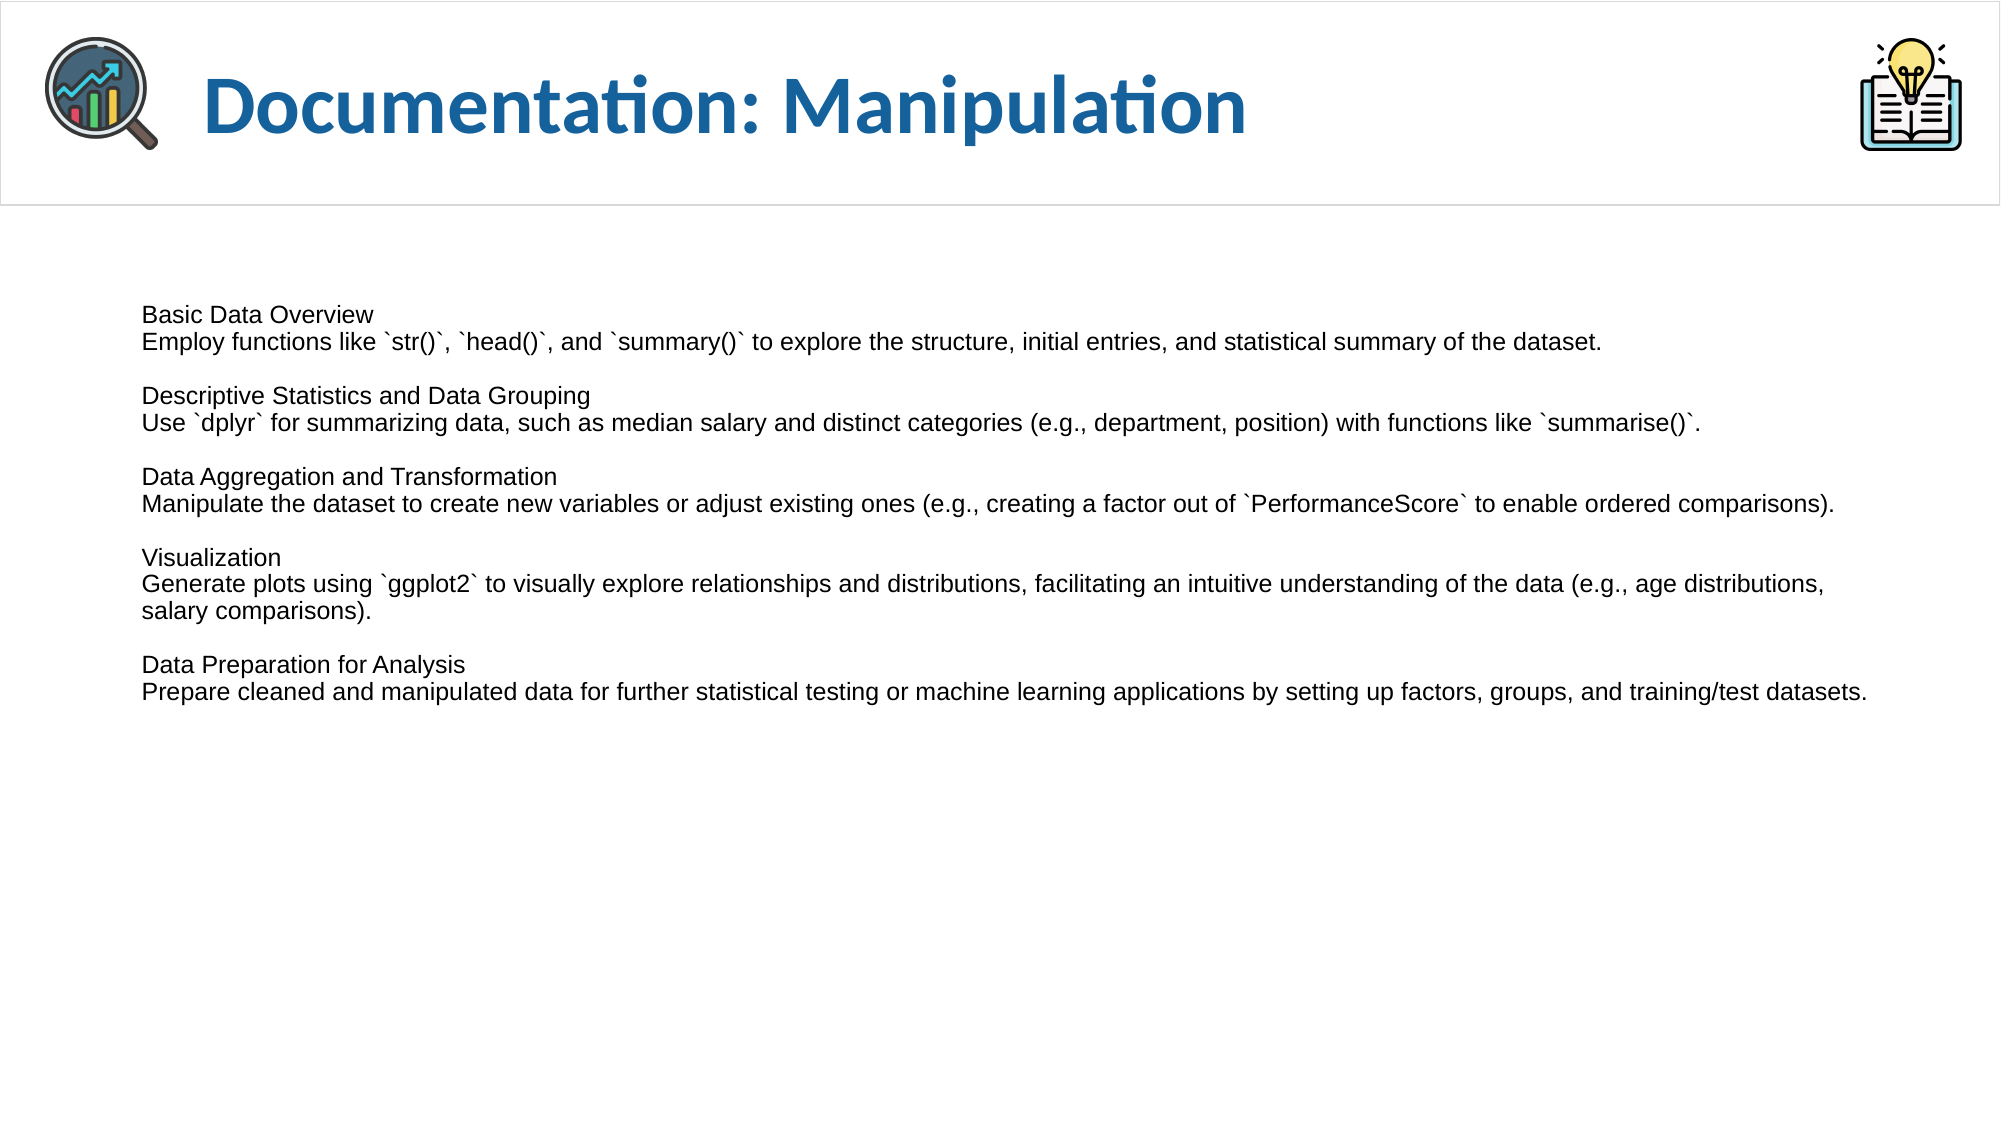

# Documentation: Manipulation
Basic Data Overview
Employ functions like `str()`, `head()`, and `summary()` to explore the structure, initial entries, and statistical summary of the dataset.

Descriptive Statistics and Data Grouping
Use `dplyr` for summarizing data, such as median salary and distinct categories (e.g., department, position) with functions like `summarise()`.

Data Aggregation and Transformation
Manipulate the dataset to create new variables or adjust existing ones (e.g., creating a factor out of `PerformanceScore` to enable ordered comparisons).

Visualization
Generate plots using `ggplot2` to visually explore relationships and distributions, facilitating an intuitive understanding of the data (e.g., age distributions, salary comparisons).

Data Preparation for Analysis
Prepare cleaned and manipulated data for further statistical testing or machine learning applications by setting up factors, groups, and training/test datasets.